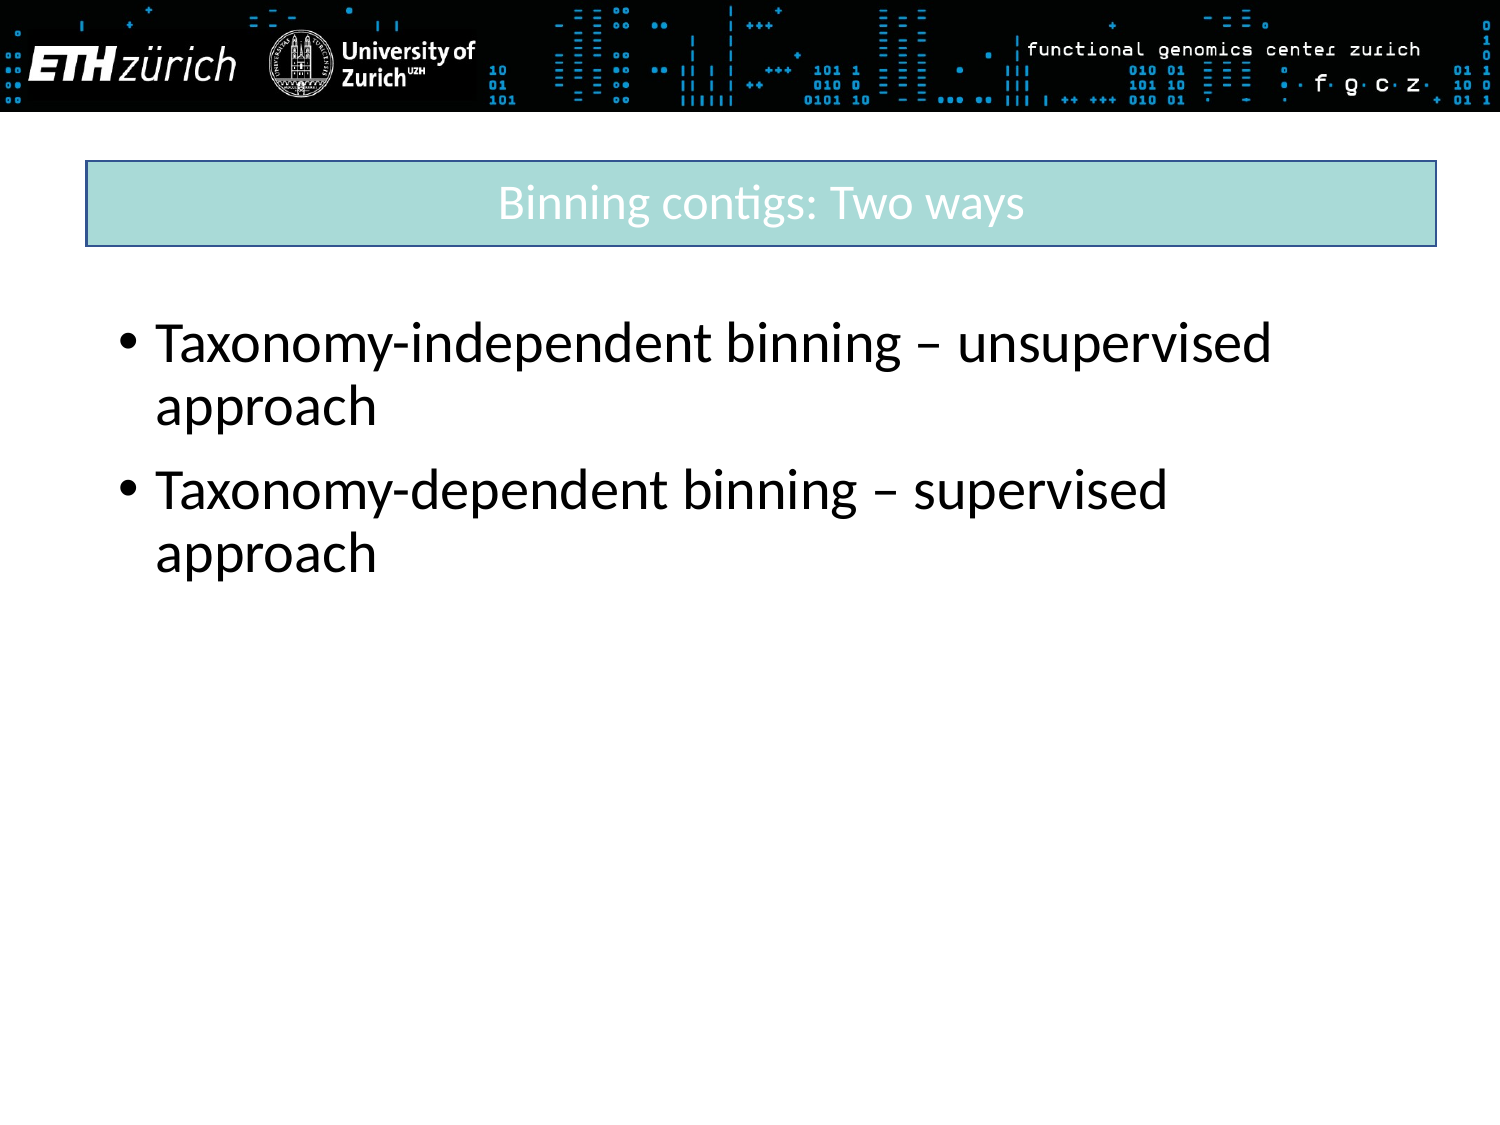

Binning contigs: Two ways
Taxonomy-independent binning – unsupervised approach
Taxonomy-dependent binning – supervised approach